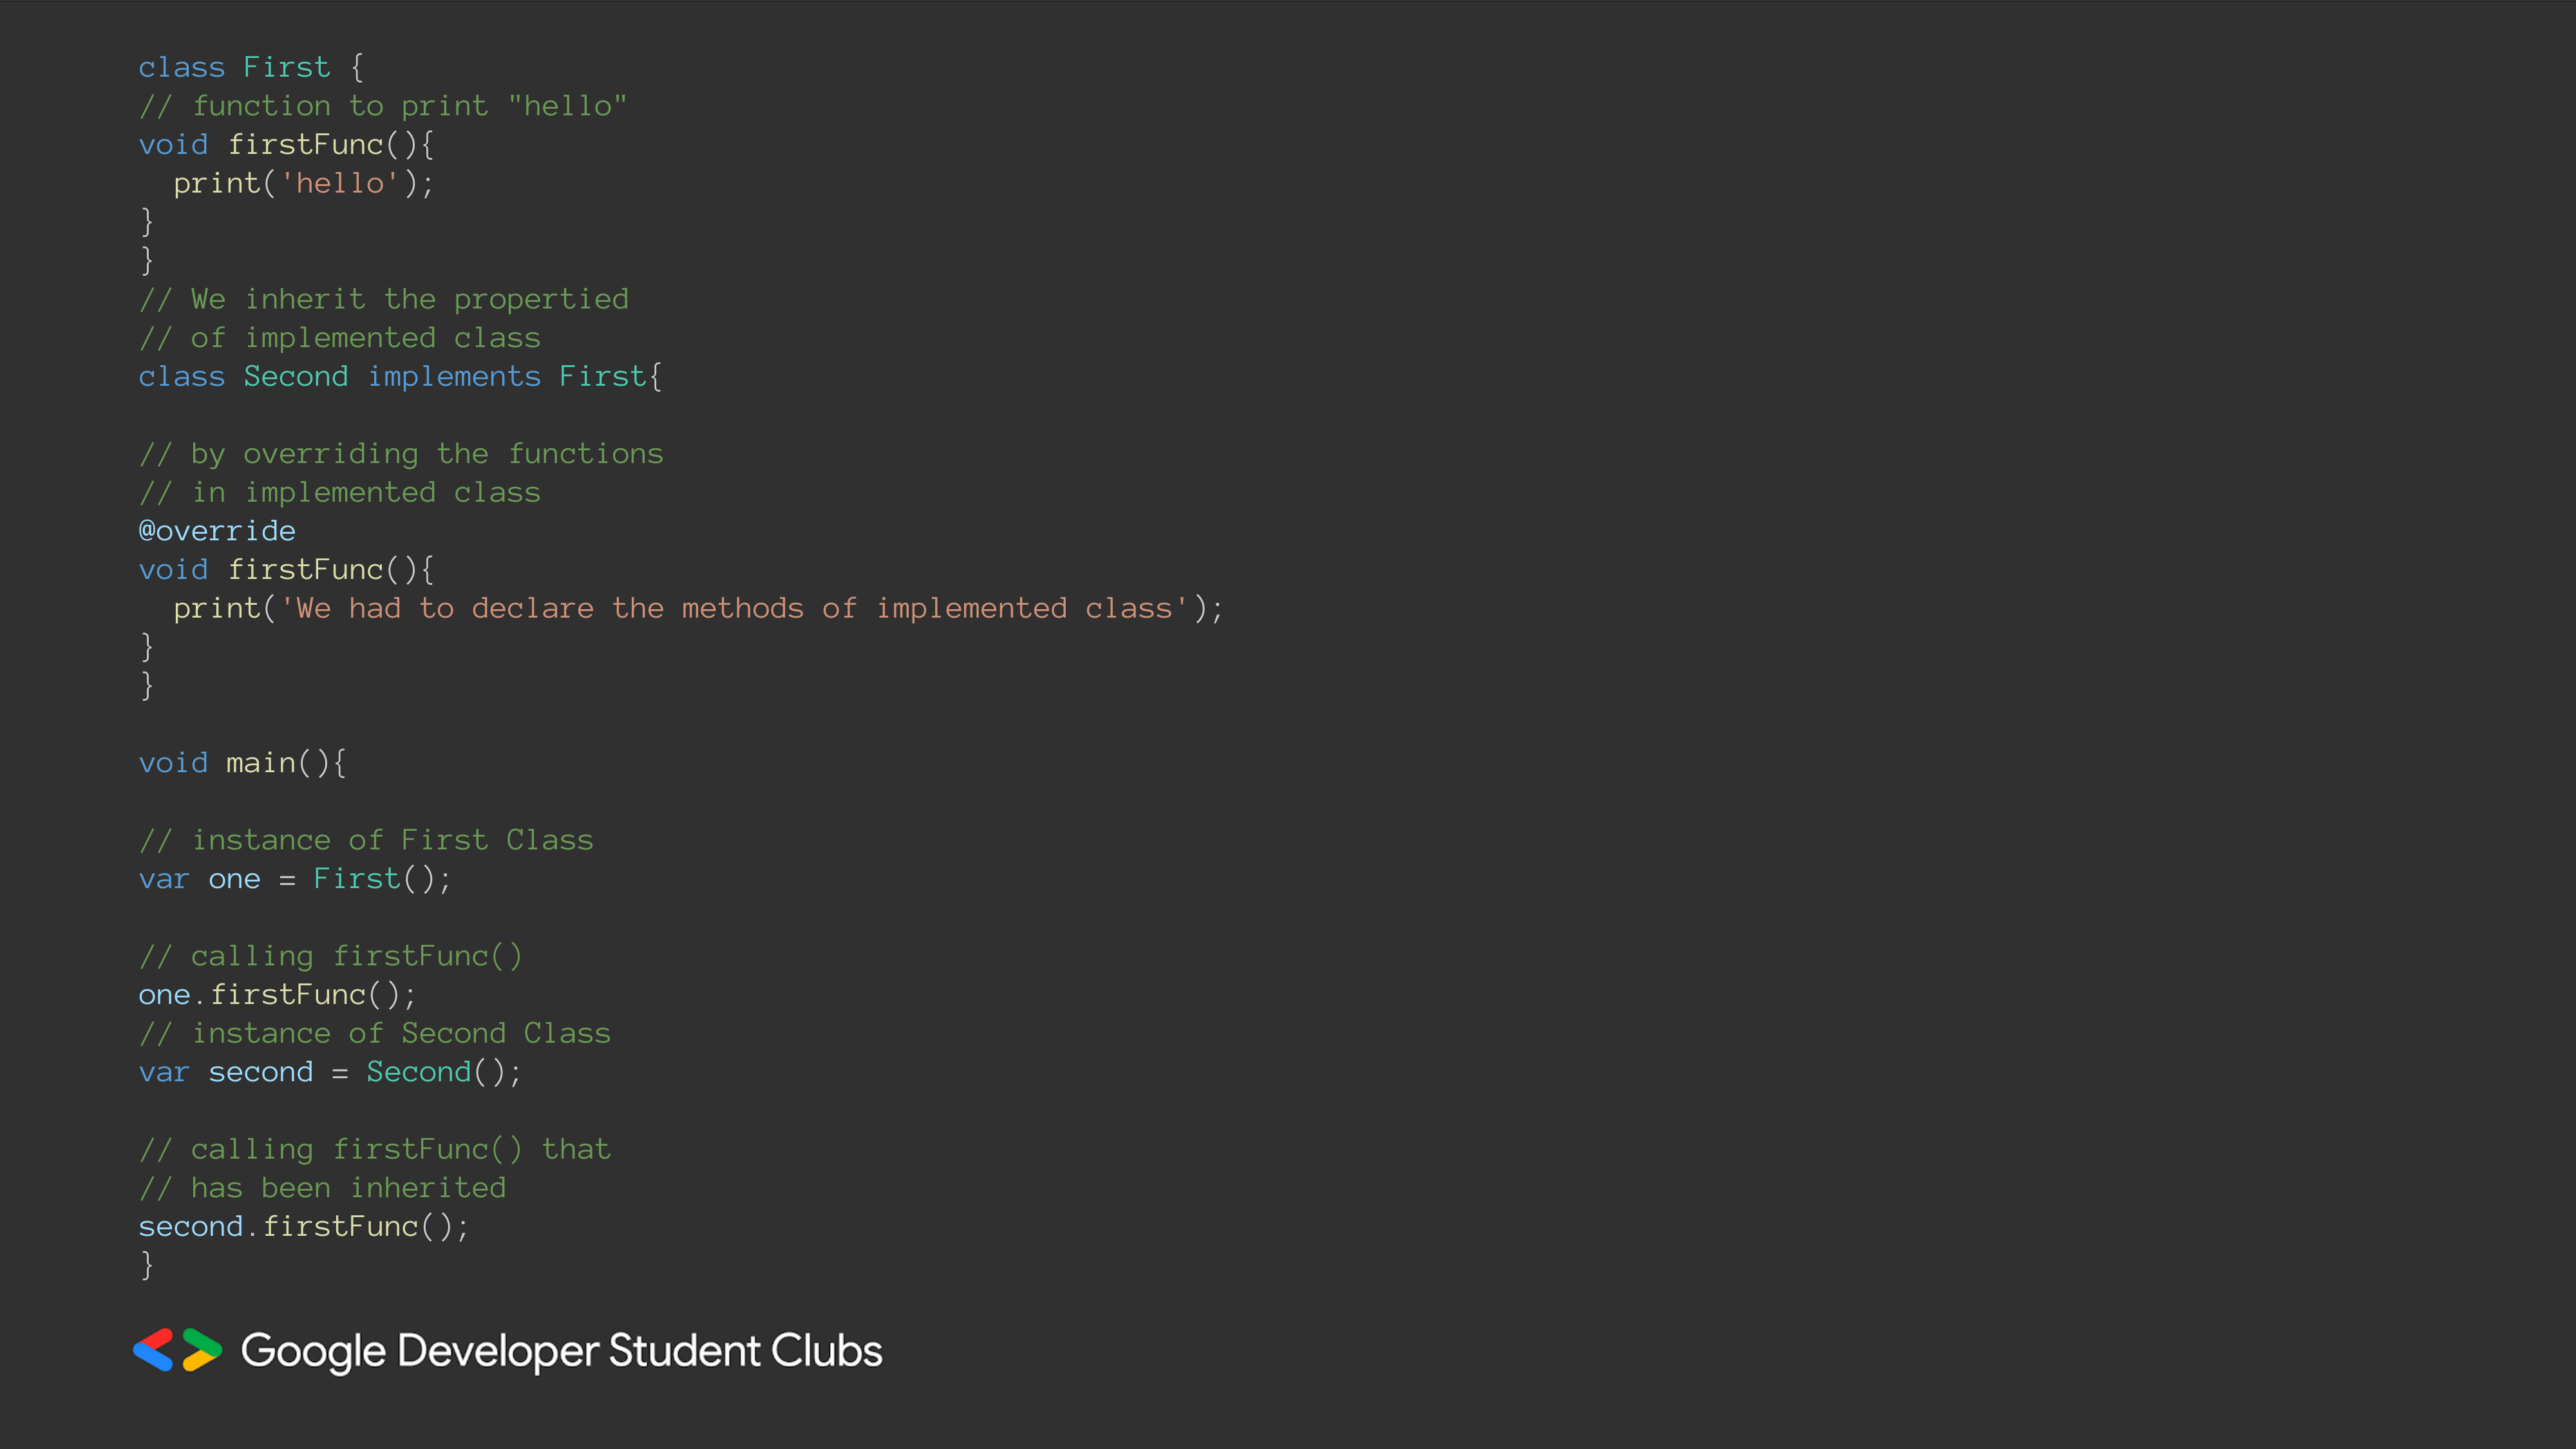

class First {
// function to print "hello"
void firstFunc(){
  print('hello');
}
}
// We inherit the propertied
// of implemented class
class Second implements First{
// by overriding the functions
// in implemented class
@override
void firstFunc(){
  print('We had to declare the methods of implemented class');
}
}
void main(){
// instance of First Class
var one = First();
// calling firstFunc()
one.firstFunc();
// instance of Second Class
var second = Second();
// calling firstFunc() that
// has been inherited
second.firstFunc();
}